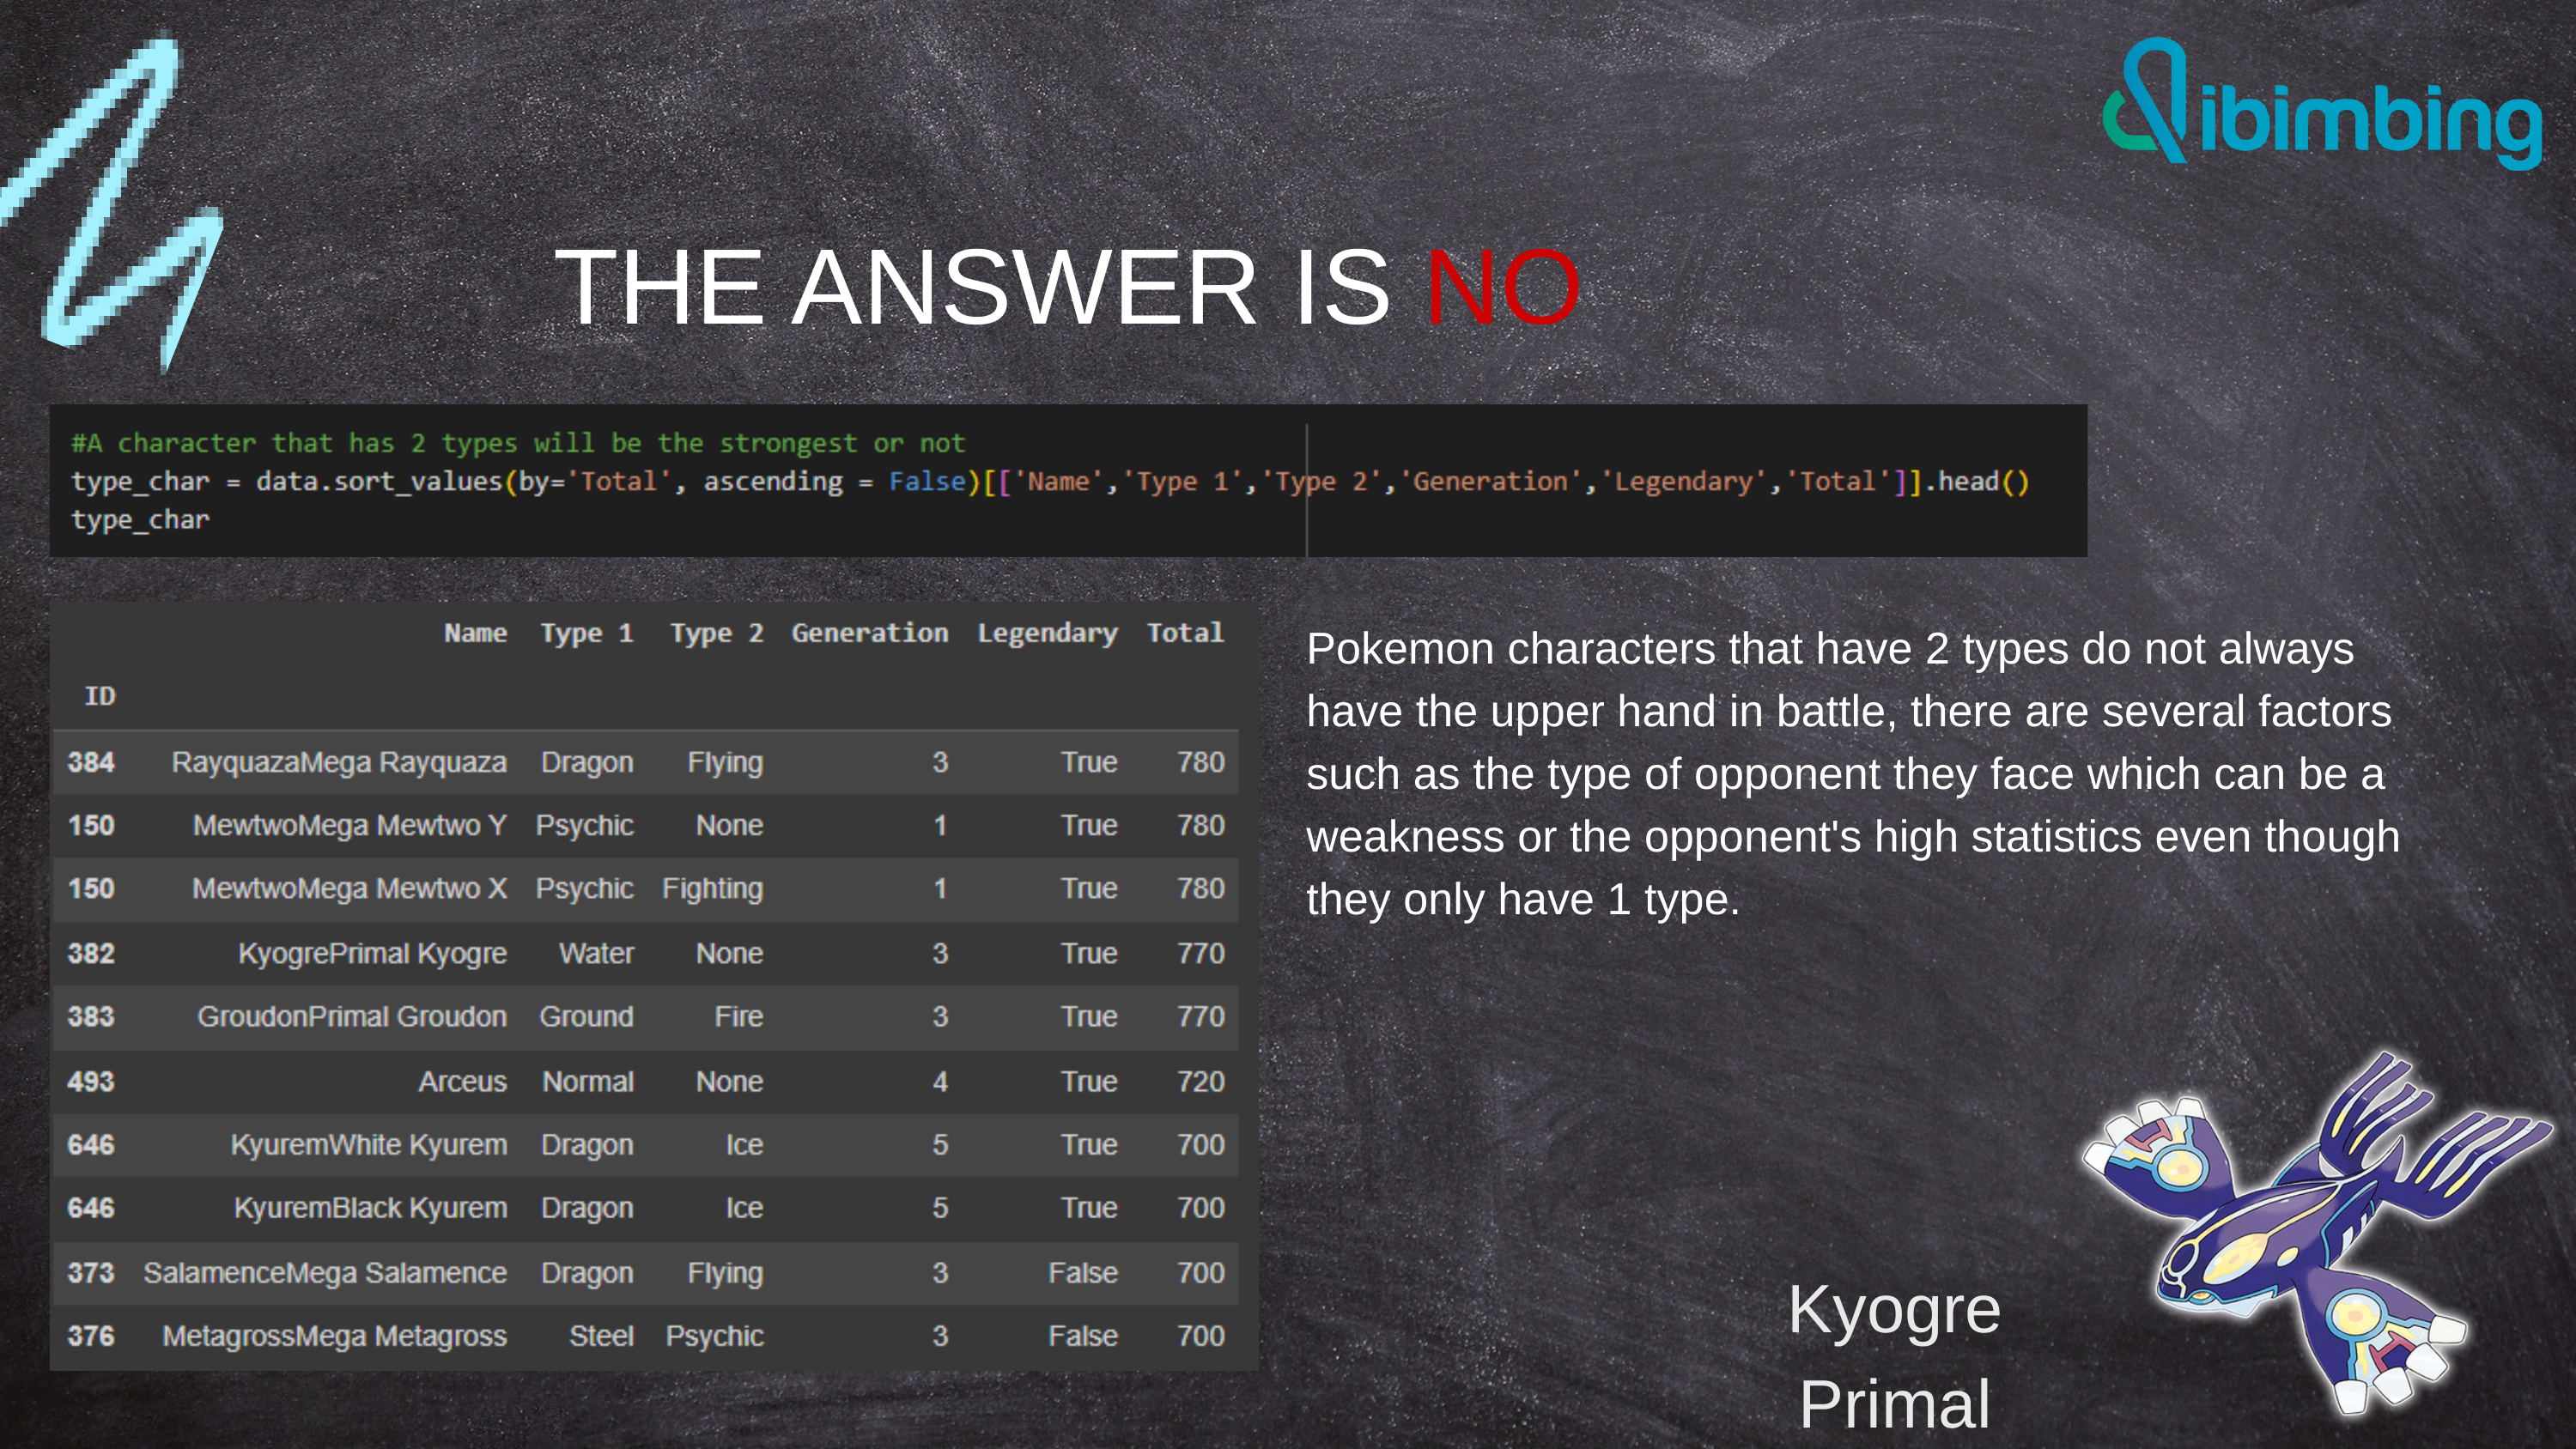

THE ANSWER IS NO

Pokemon characters that have 2 types do not always have the upper hand in battle, there are several factors such as the type of opponent they face which can be a weakness or the opponent's high statistics even though they only have 1 type.

Kyogre Primal